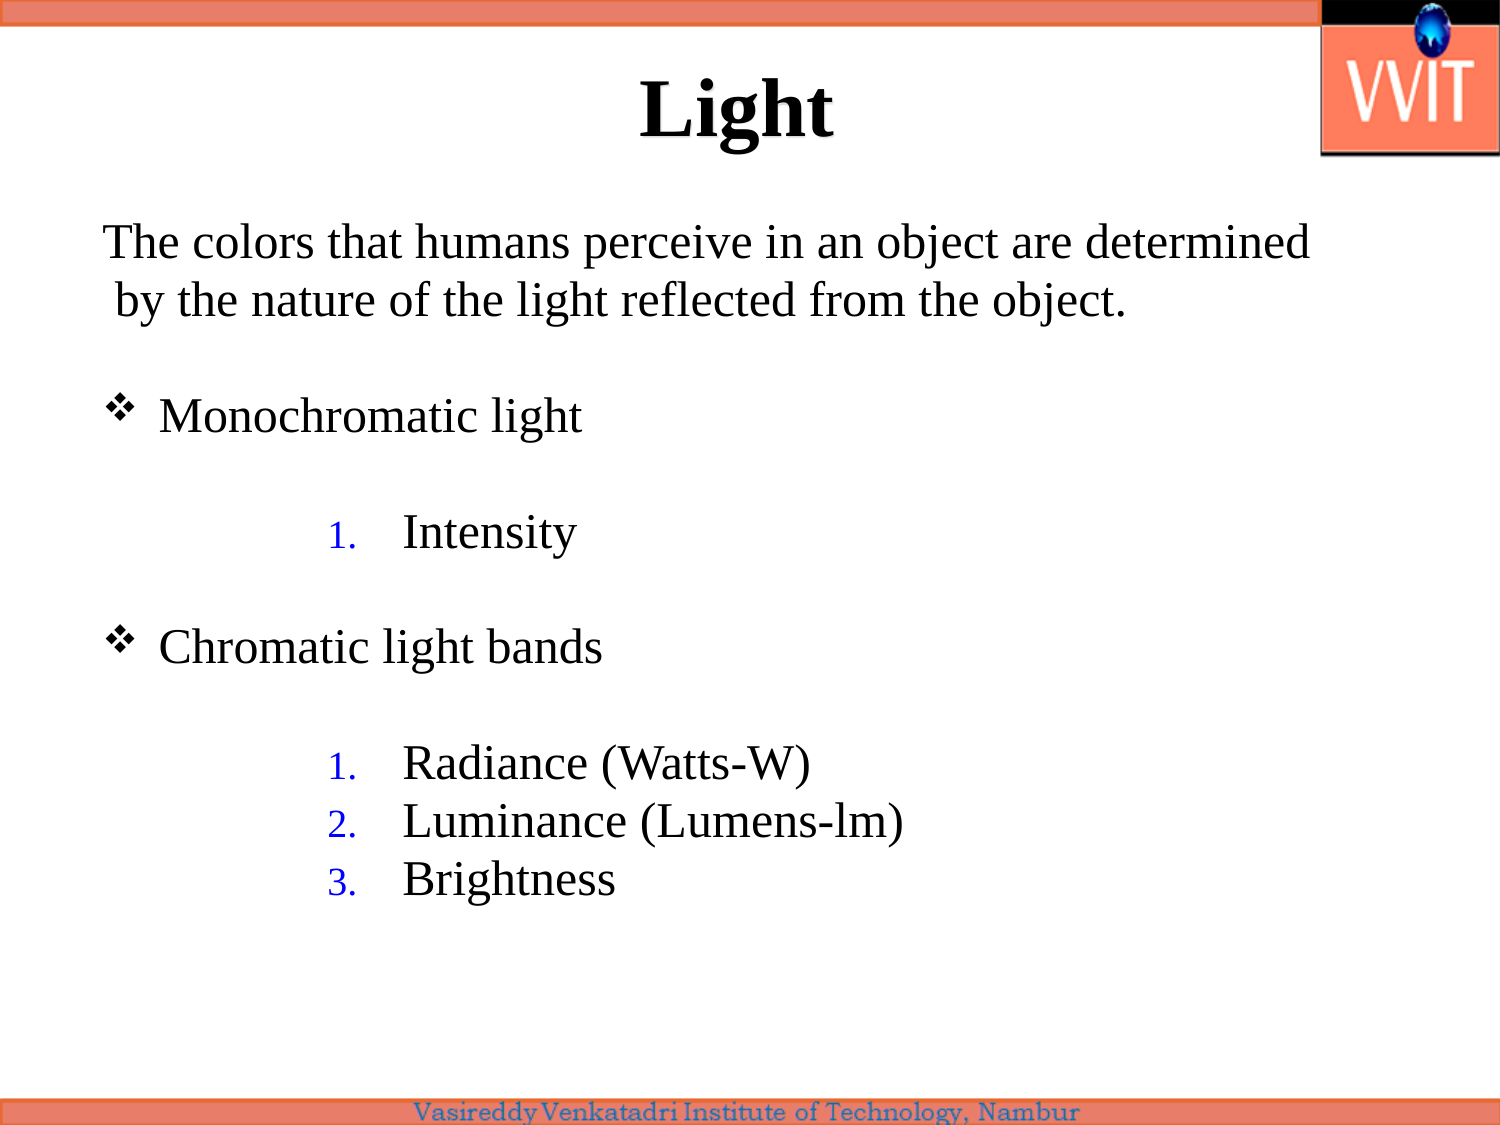

Light
The colors that humans perceive in an object are determined
 by the nature of the light reflected from the object.

Monochromatic light

Intensity

Chromatic light bands

Radiance (Watts-W)
Luminance (Lumens-lm)
Brightness